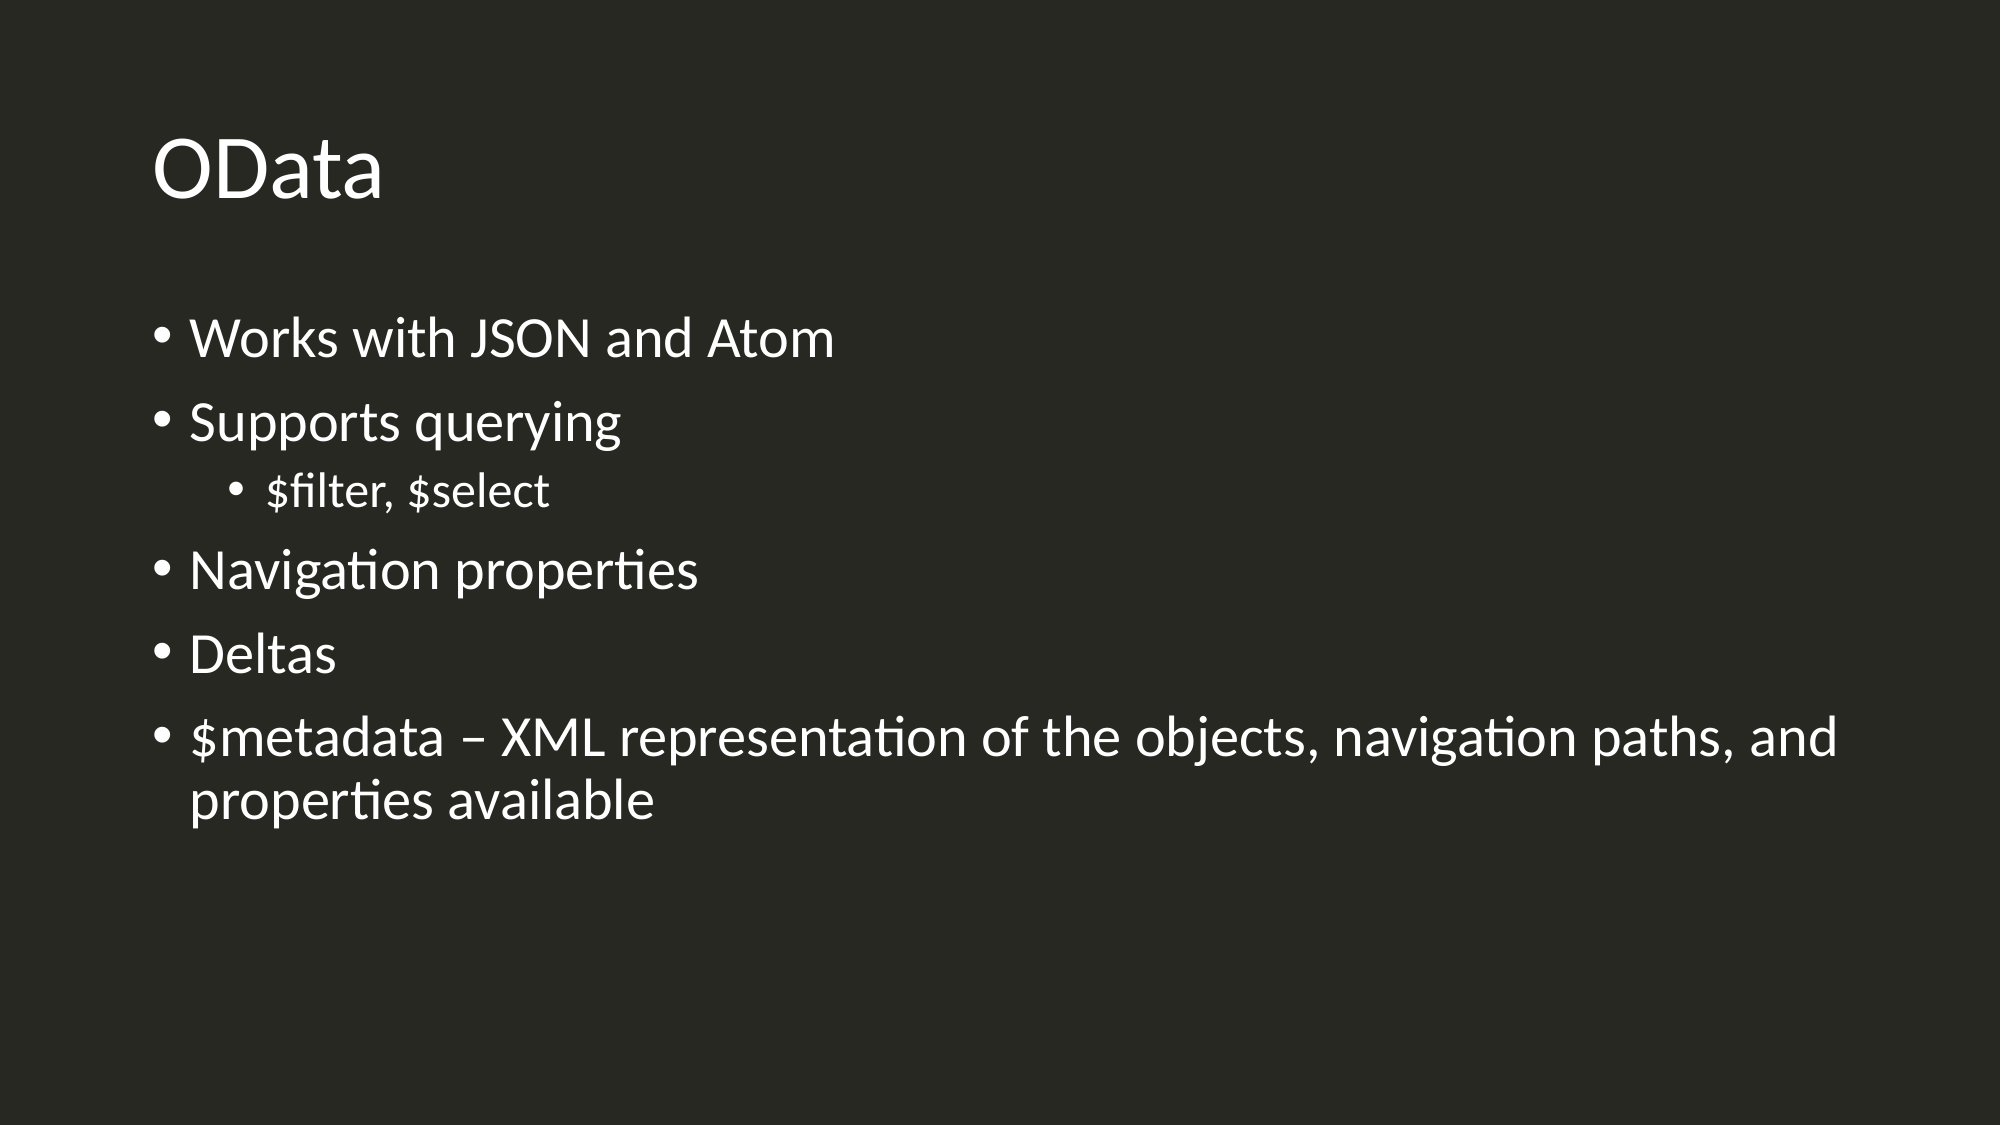

# OData
Works with JSON and Atom
Supports querying
$filter, $select
Navigation properties
Deltas
$metadata – XML representation of the objects, navigation paths, and properties available